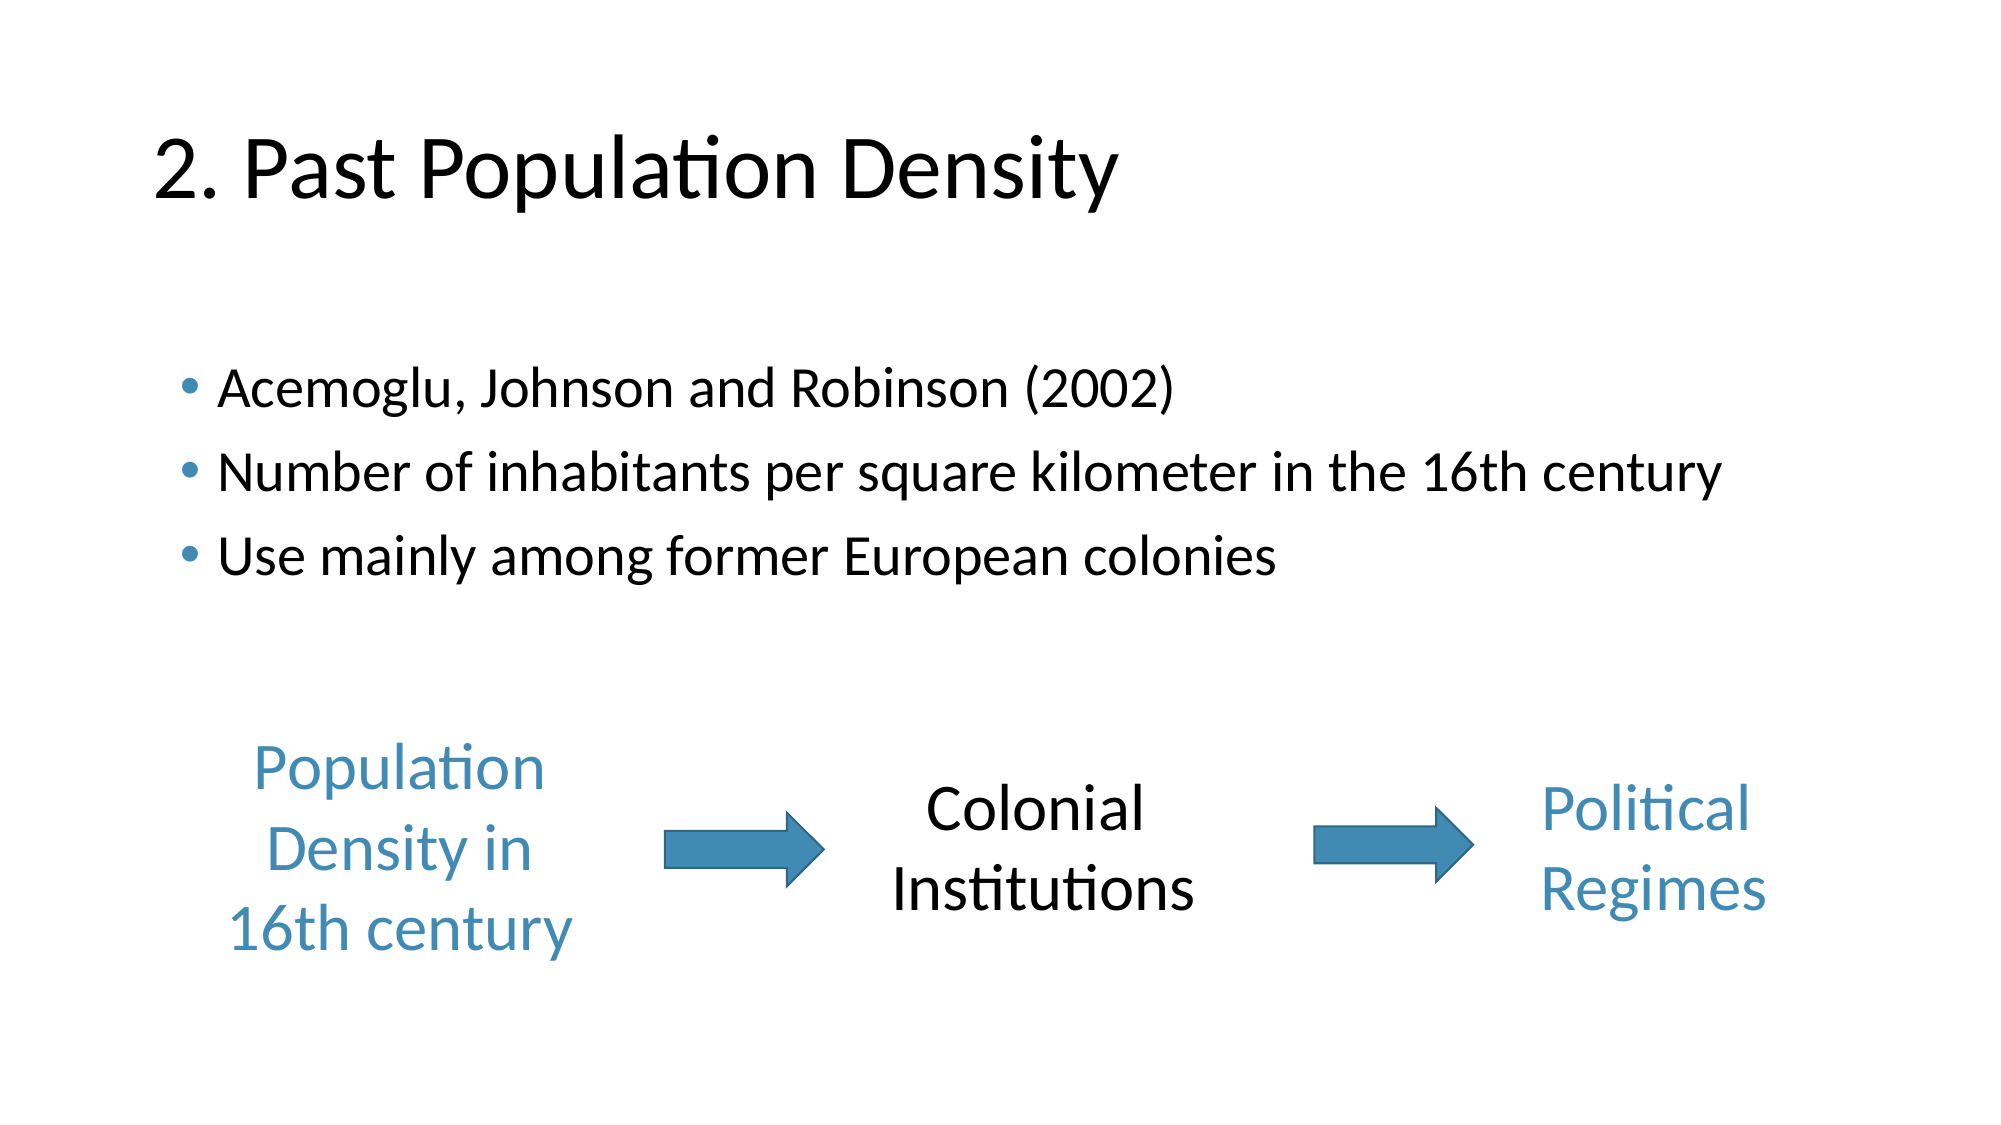

# 2. Past Population Density
Acemoglu, Johnson and Robinson (2002)
Number of inhabitants per square kilometer in the 16th century
Use mainly among former European colonies

Population
Density in 16th century
Colonial
Institutions
Political
Regimes